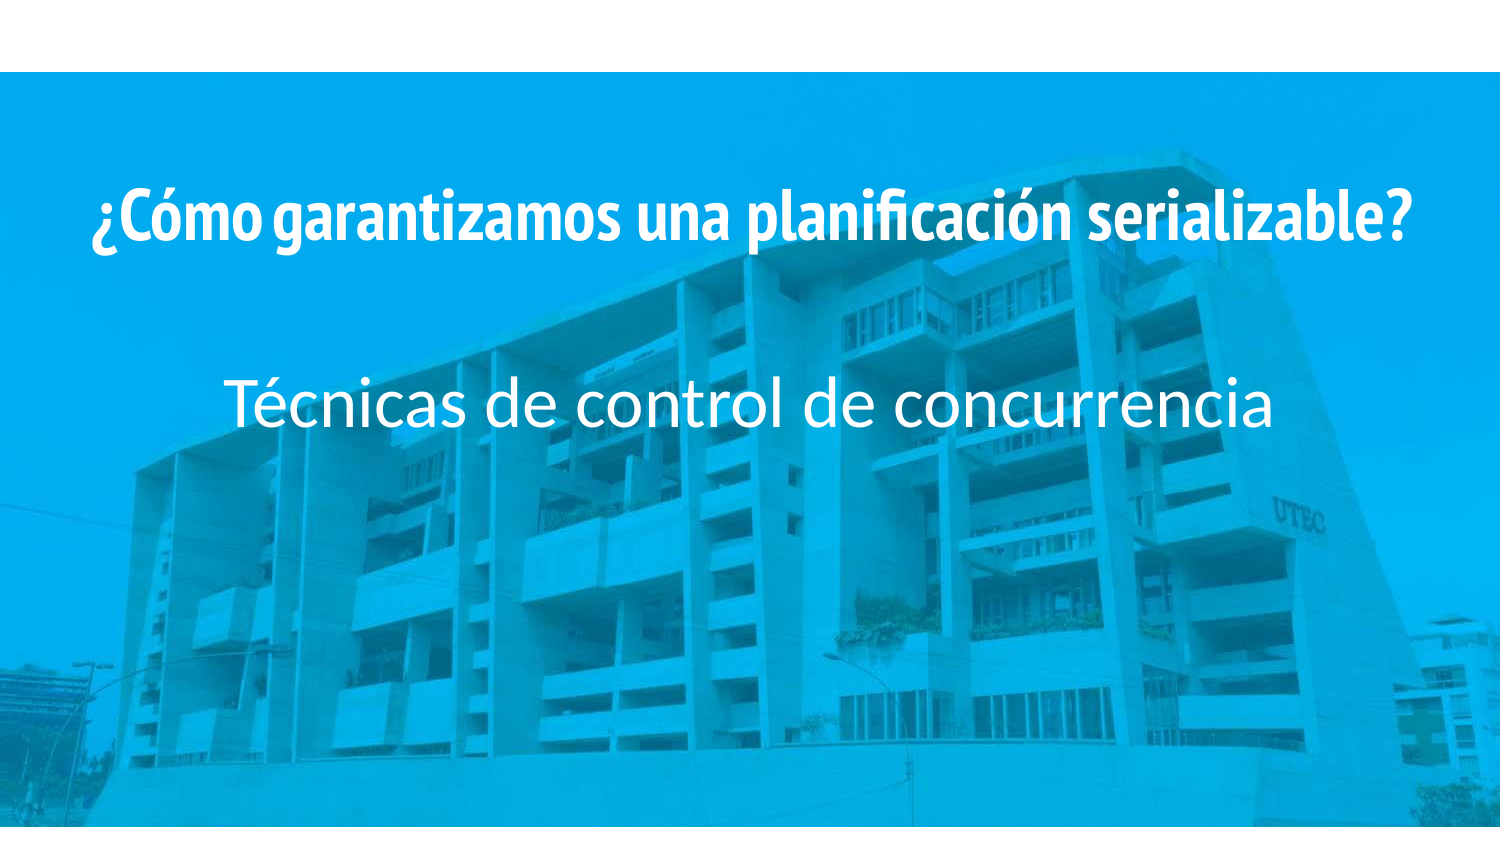

¿Cómo garantizamos una planificación serializable?
# Técnicas de control de concurrencia